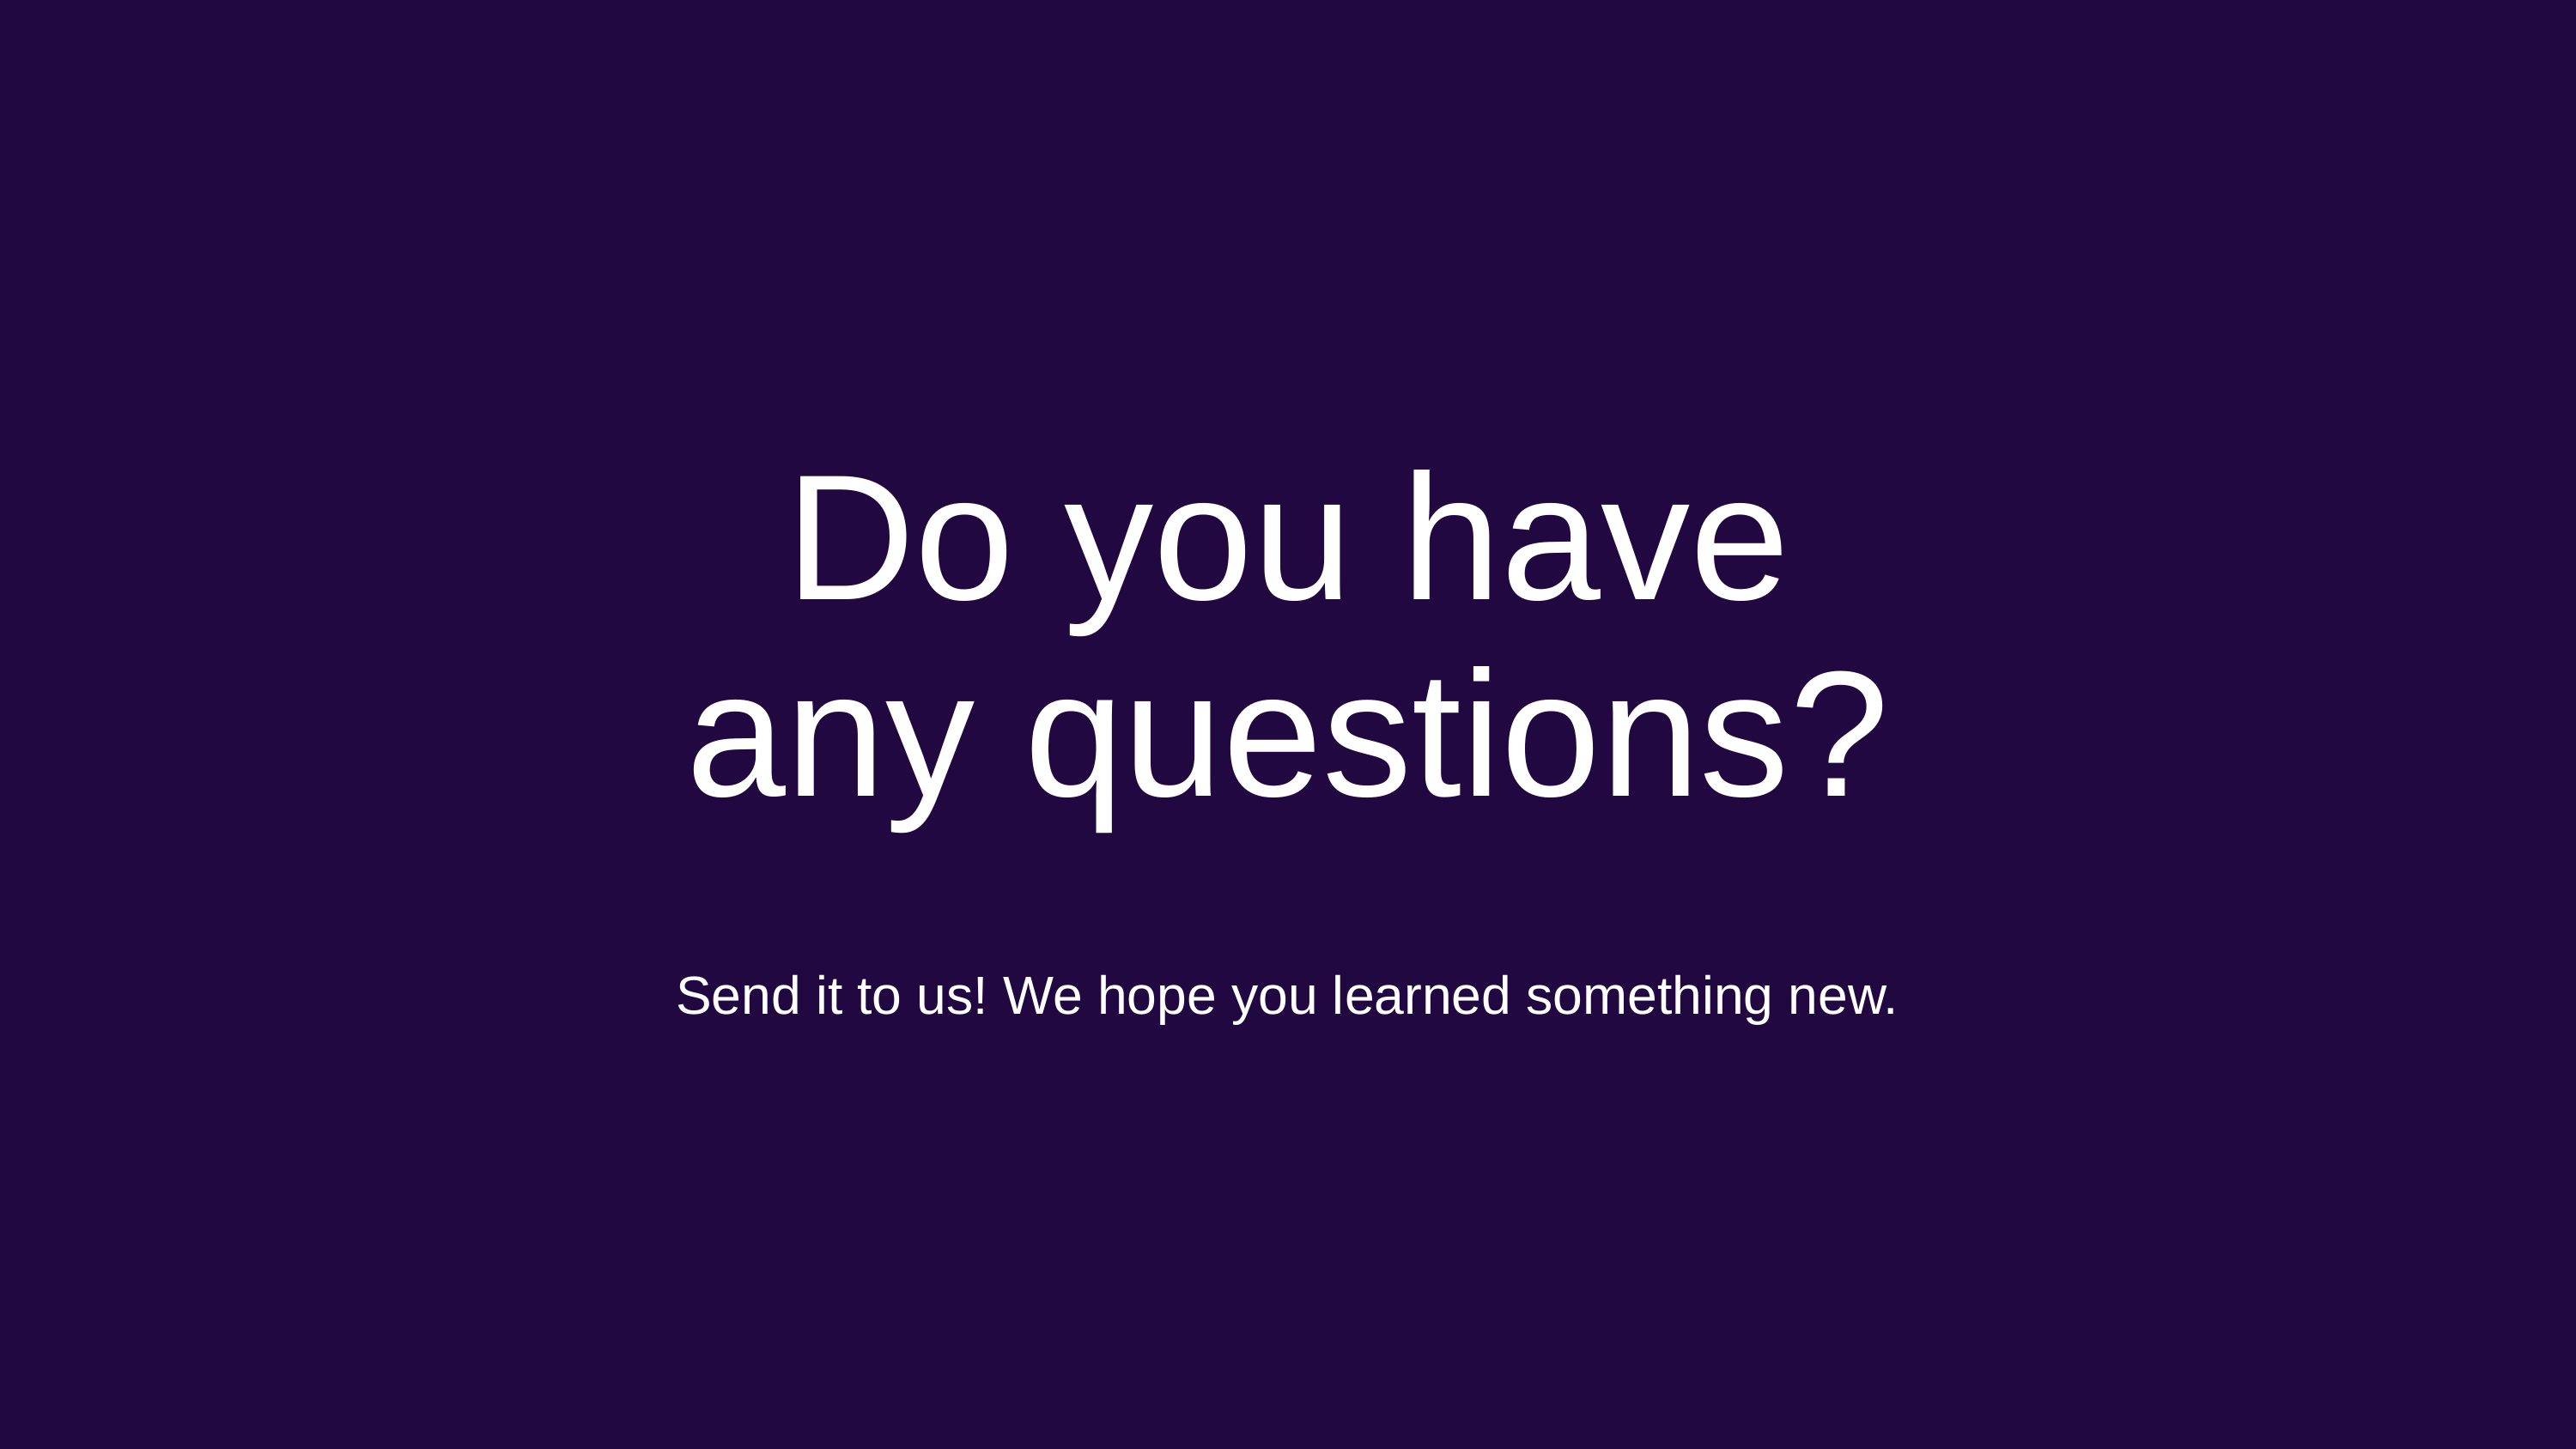

Do you have
any questions?
Send it to us! We hope you learned something new.